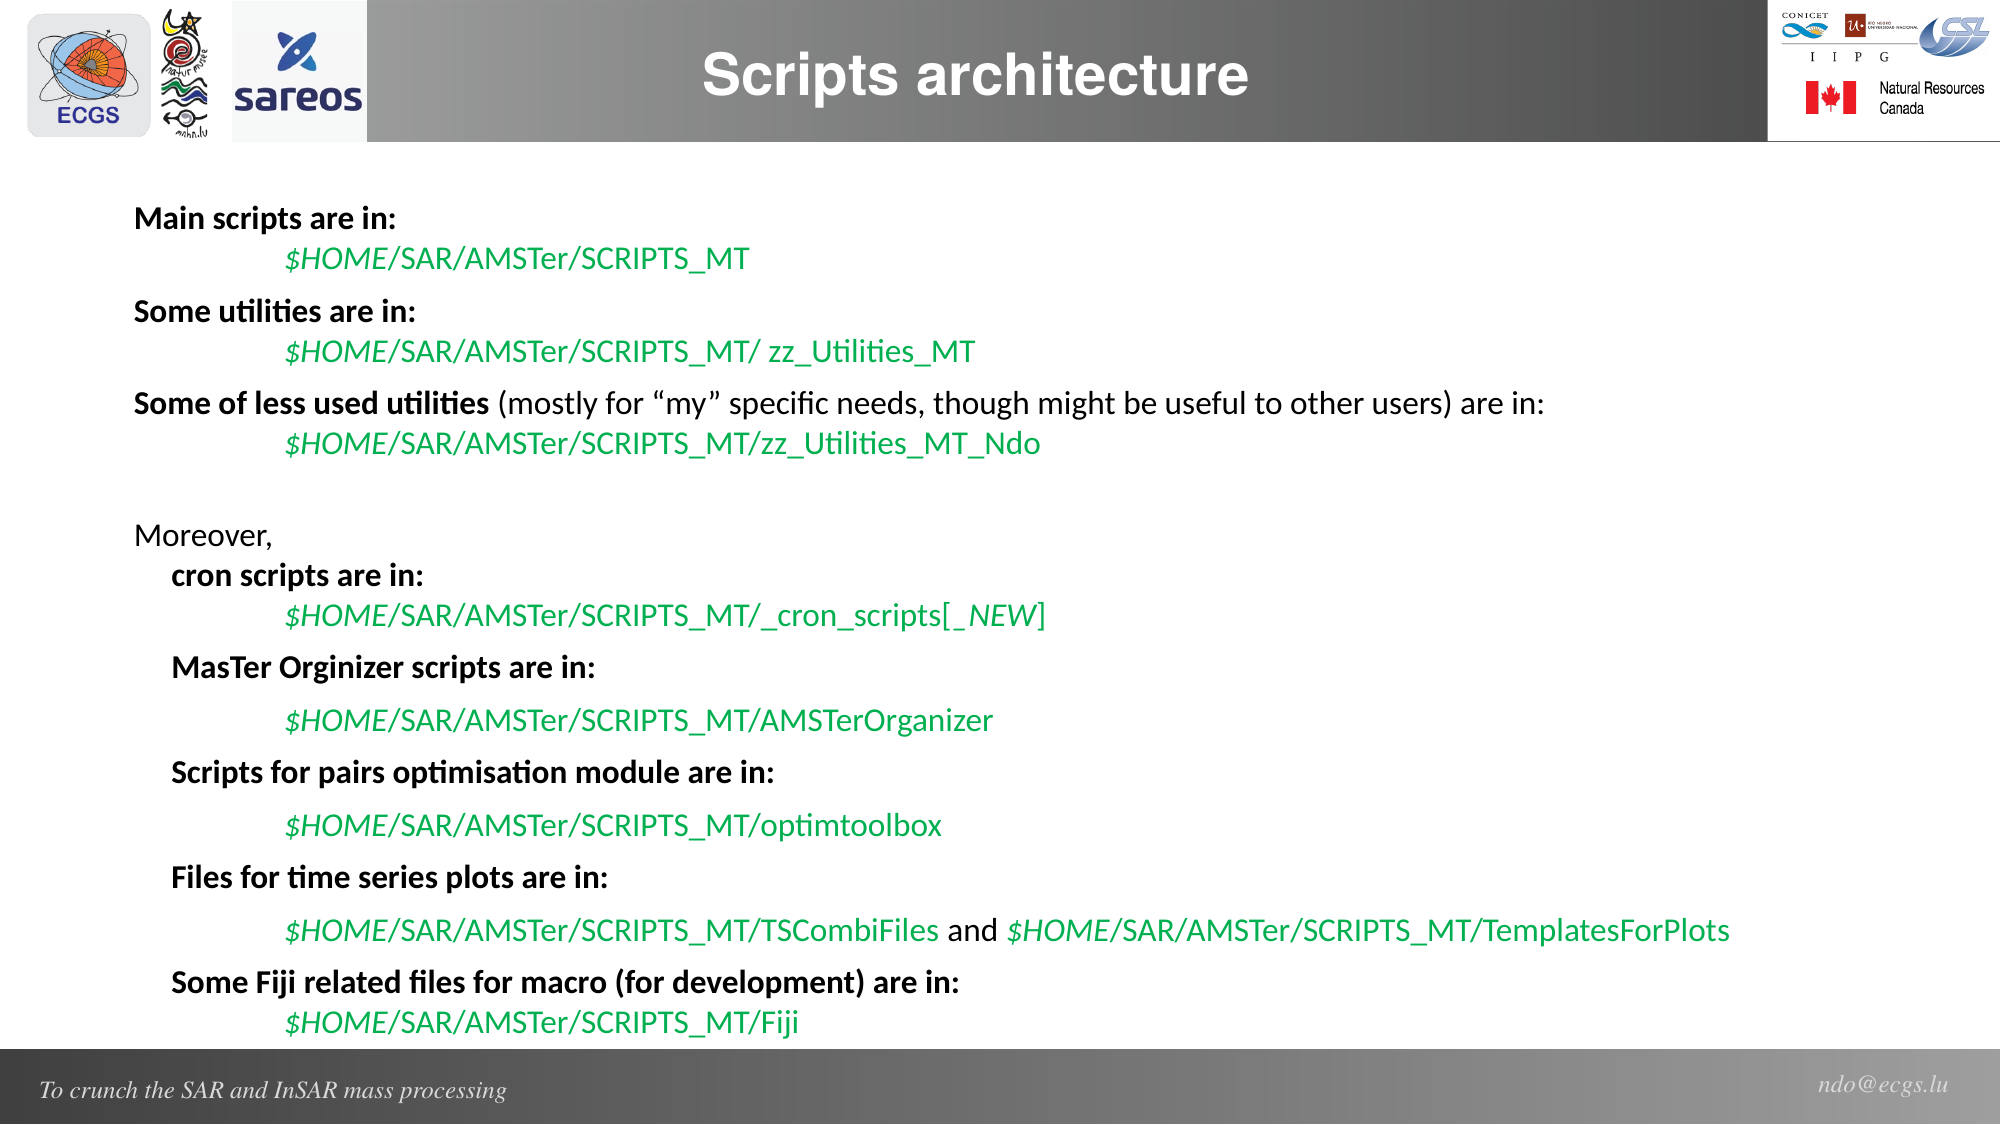

Scripts architecture
Main scripts are in:
	$HOME/SAR/AMSTer/SCRIPTS_MT
Some utilities are in:
	$HOME/SAR/AMSTer/SCRIPTS_MT/ zz_Utilities_MT
Some of less used utilities (mostly for “my” specific needs, though might be useful to other users) are in:
	$HOME/SAR/AMSTer/SCRIPTS_MT/zz_Utilities_MT_Ndo

Moreover,
     cron scripts are in:
	$HOME/SAR/AMSTer/SCRIPTS_MT/_cron_scripts[_NEW]
     MasTer Orginizer scripts are in:
	$HOME/SAR/AMSTer/SCRIPTS_MT/AMSTerOrganizer
     Scripts for pairs optimisation module are in:
	$HOME/SAR/AMSTer/SCRIPTS_MT/optimtoolbox
     Files for time series plots are in:
	$HOME/SAR/AMSTer/SCRIPTS_MT/TSCombiFiles and $HOME/SAR/AMSTer/SCRIPTS_MT/TemplatesForPlots
     Some Fiji related files for macro (for development) are in:
	$HOME/SAR/AMSTer/SCRIPTS_MT/Fiji